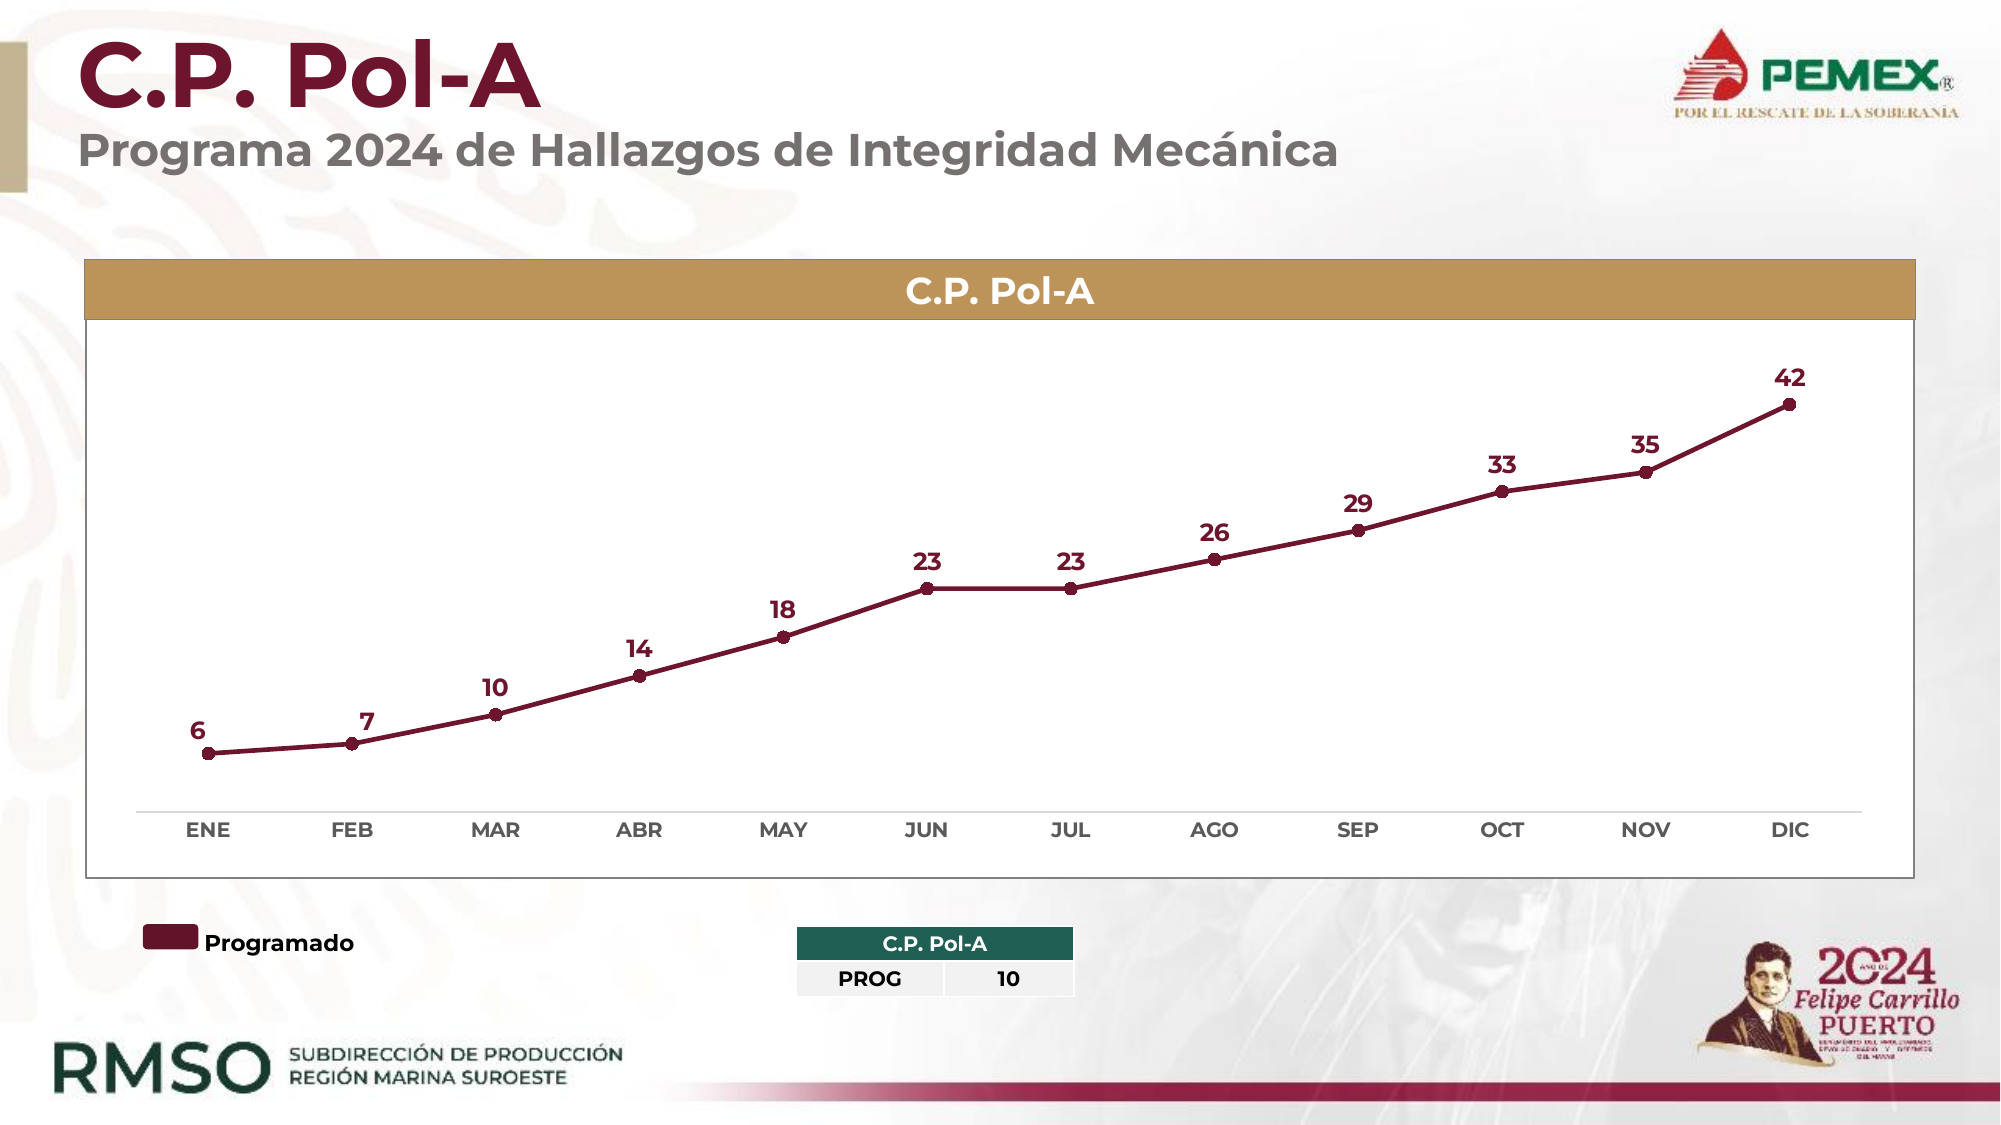

# C.P. Pol-A Programa 2024 de Hallazgos de Integridad Mecánica
C.P. Pol-A

### Chart

| Category | Programado |
|---|---|
| ENE | 6.0 |
| FEB | 7.0 |
| MAR | 10.0 |
| ABR | 14.0 |
| MAY | 18.0 |
| JUN | 23.0 |
| JUL | 23.0 |
| AGO | 26.0 |
| SEP | 29.0 |
| OCT | 33.0 |
| NOV | 35.0 |
| DIC | 42.0 |
Programado

| C.P. Pol-A |  |
| --- | --- |
| PROG | 10 |